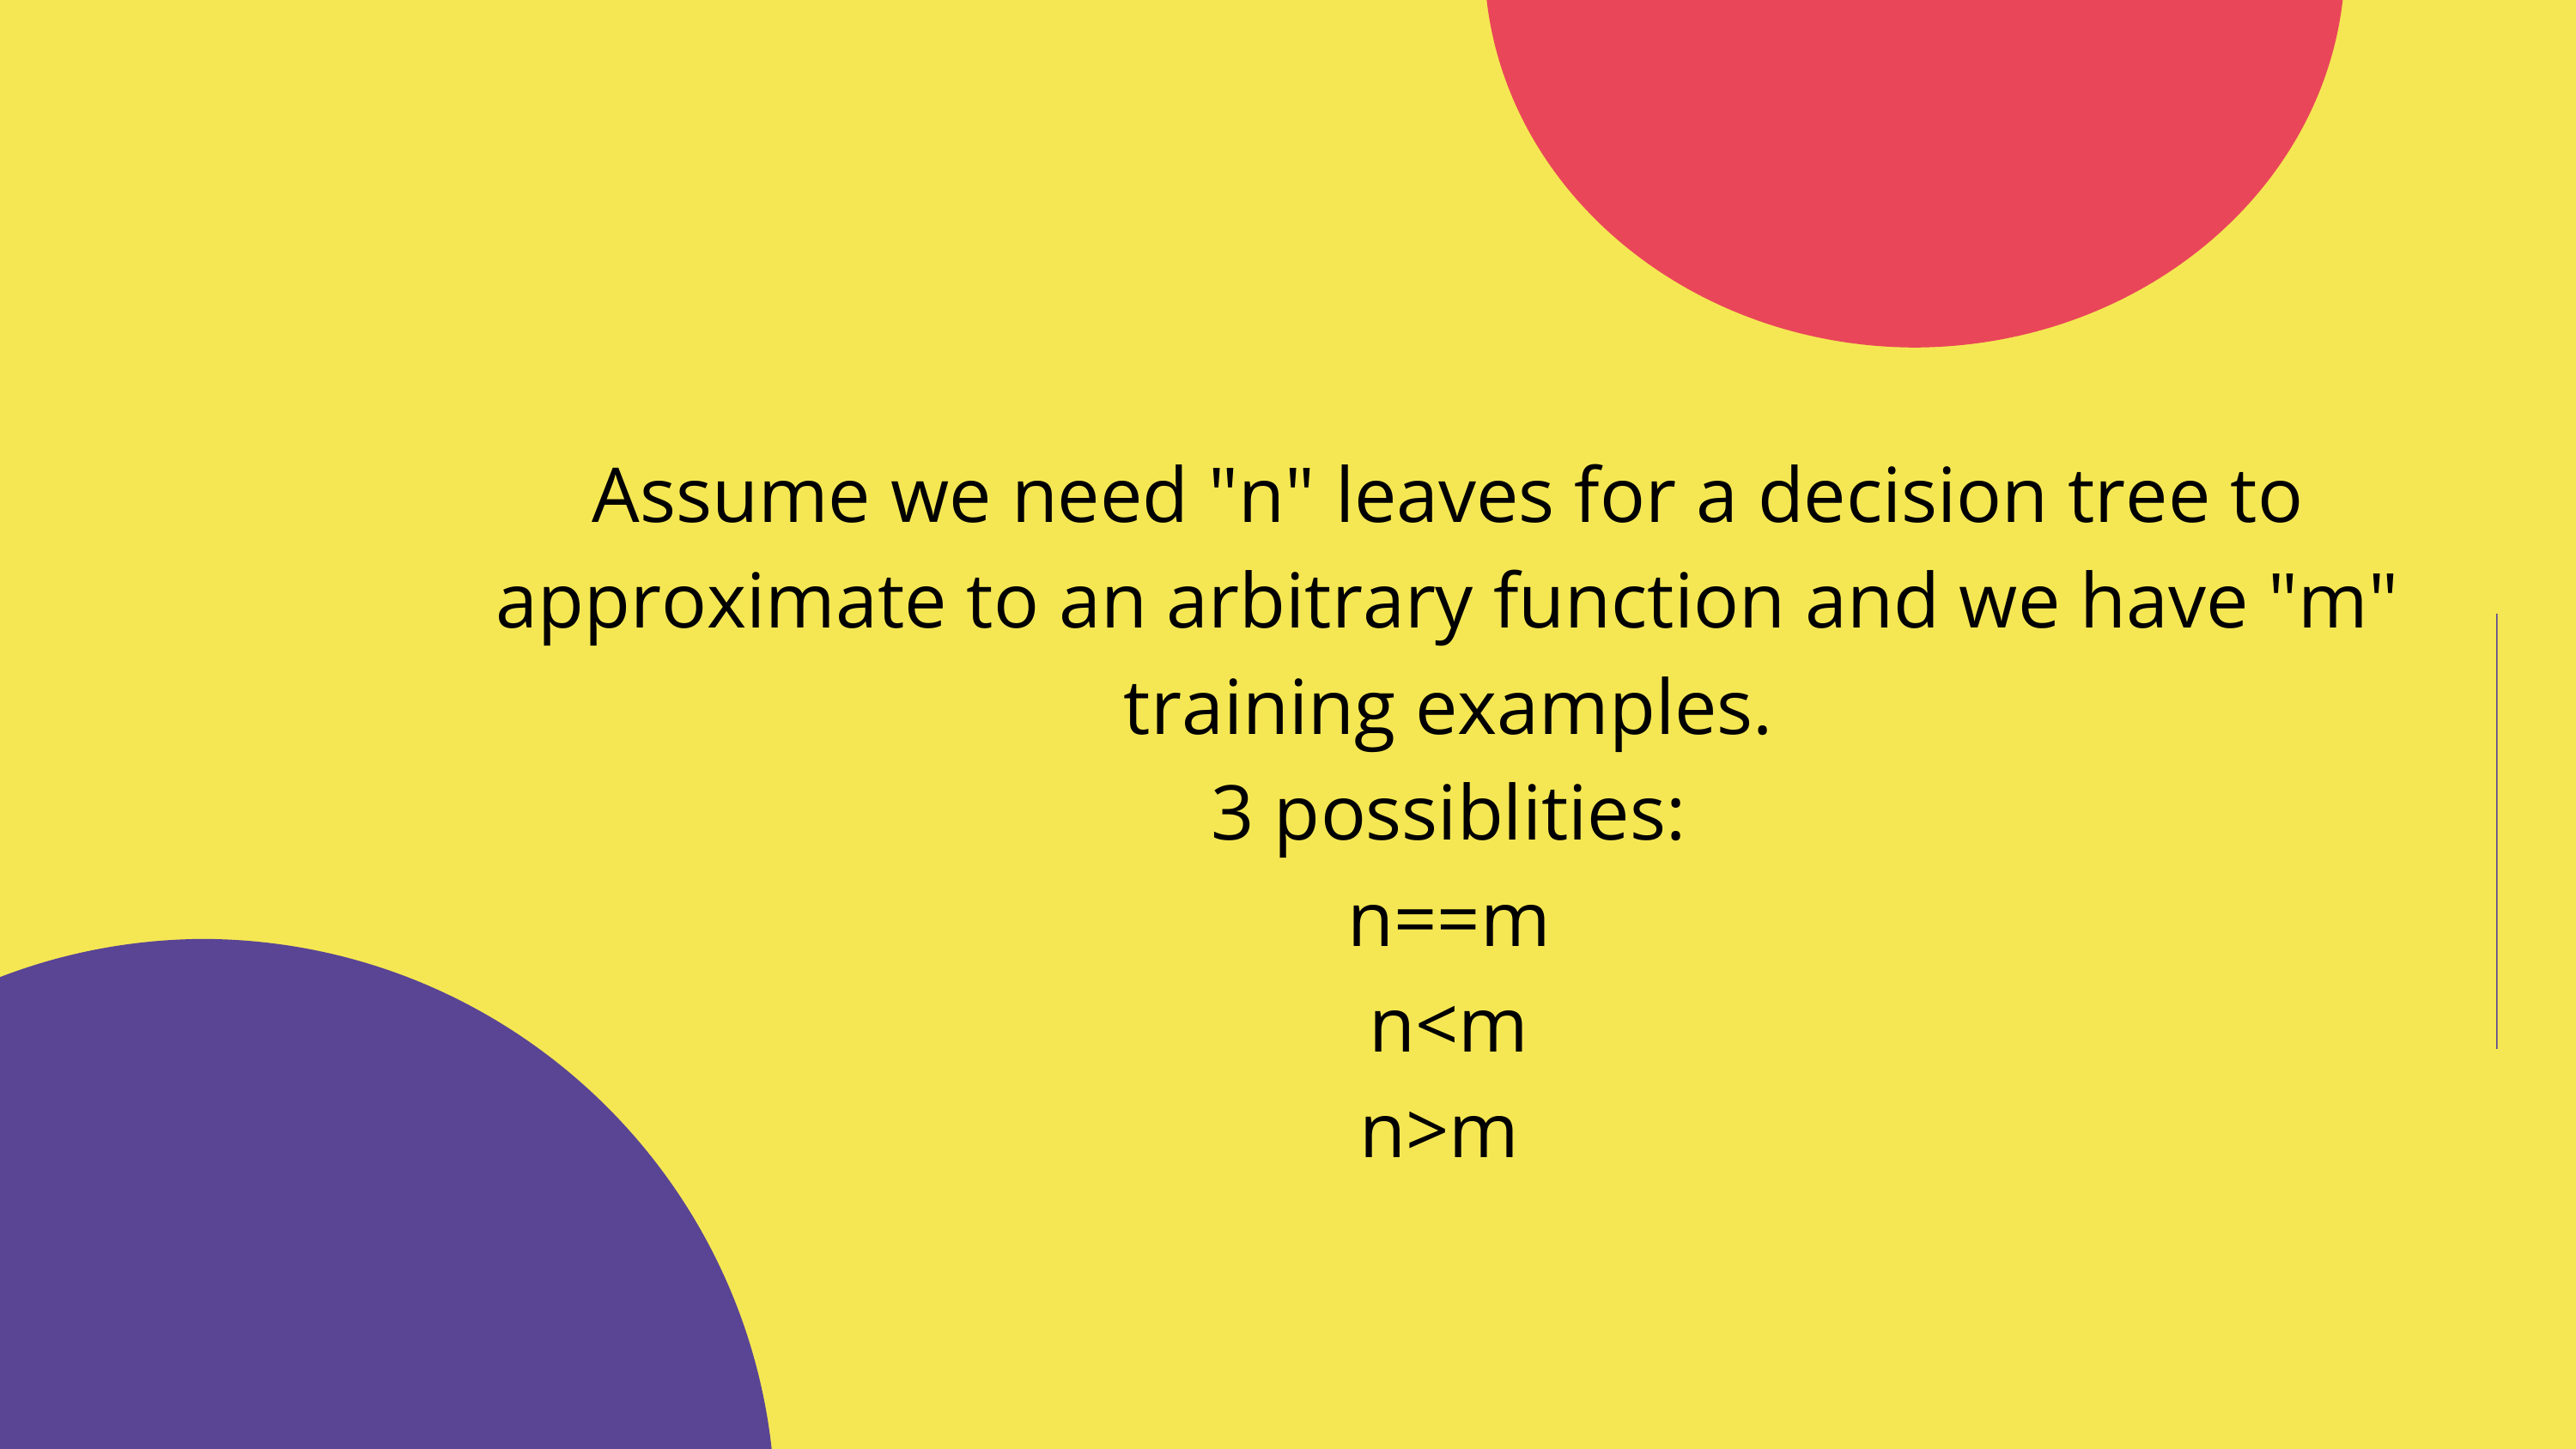

Assume we need "n" leaves for a decision tree to approximate to an arbitrary function and we have "m" training examples.
3 possiblities:
n==m
n<m
n>m